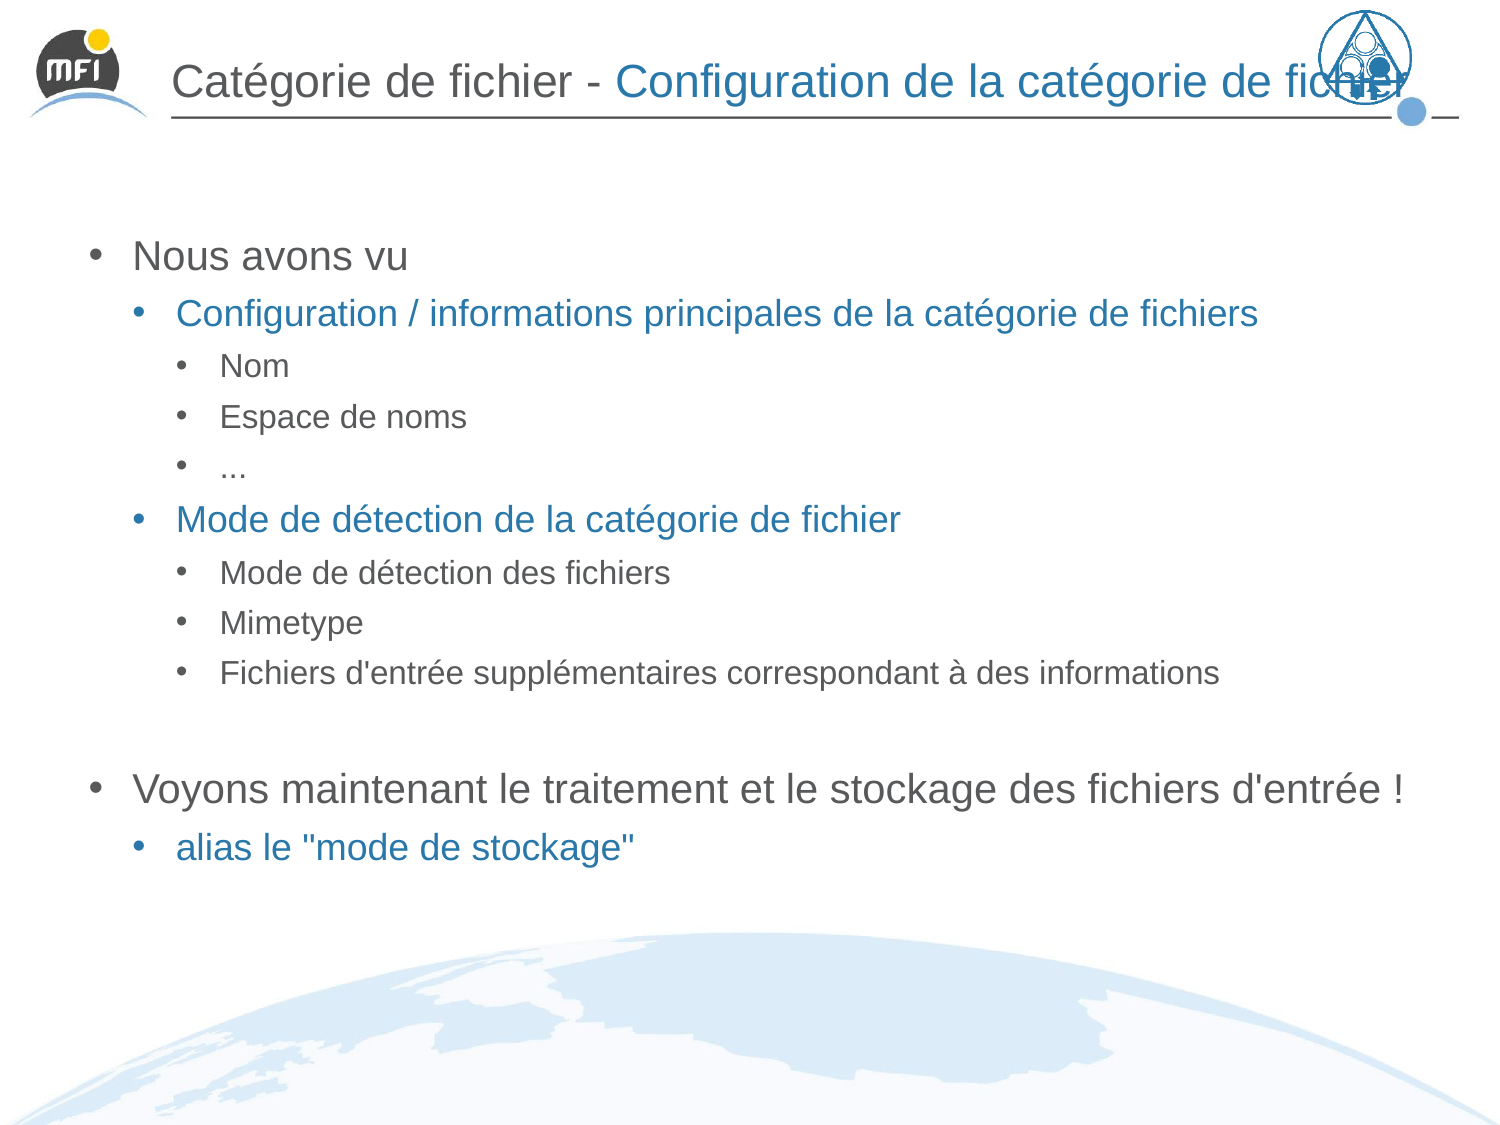

# Catégorie de fichier - Configuration de la catégorie de fichier

Nous avons vu
Configuration / informations principales de la catégorie de fichiers
Nom
Espace de noms
...
Mode de détection de la catégorie de fichier
Mode de détection des fichiers
Mimetype
Fichiers d'entrée supplémentaires correspondant à des informations

Voyons maintenant le traitement et le stockage des fichiers d'entrée !
alias le "mode de stockage"